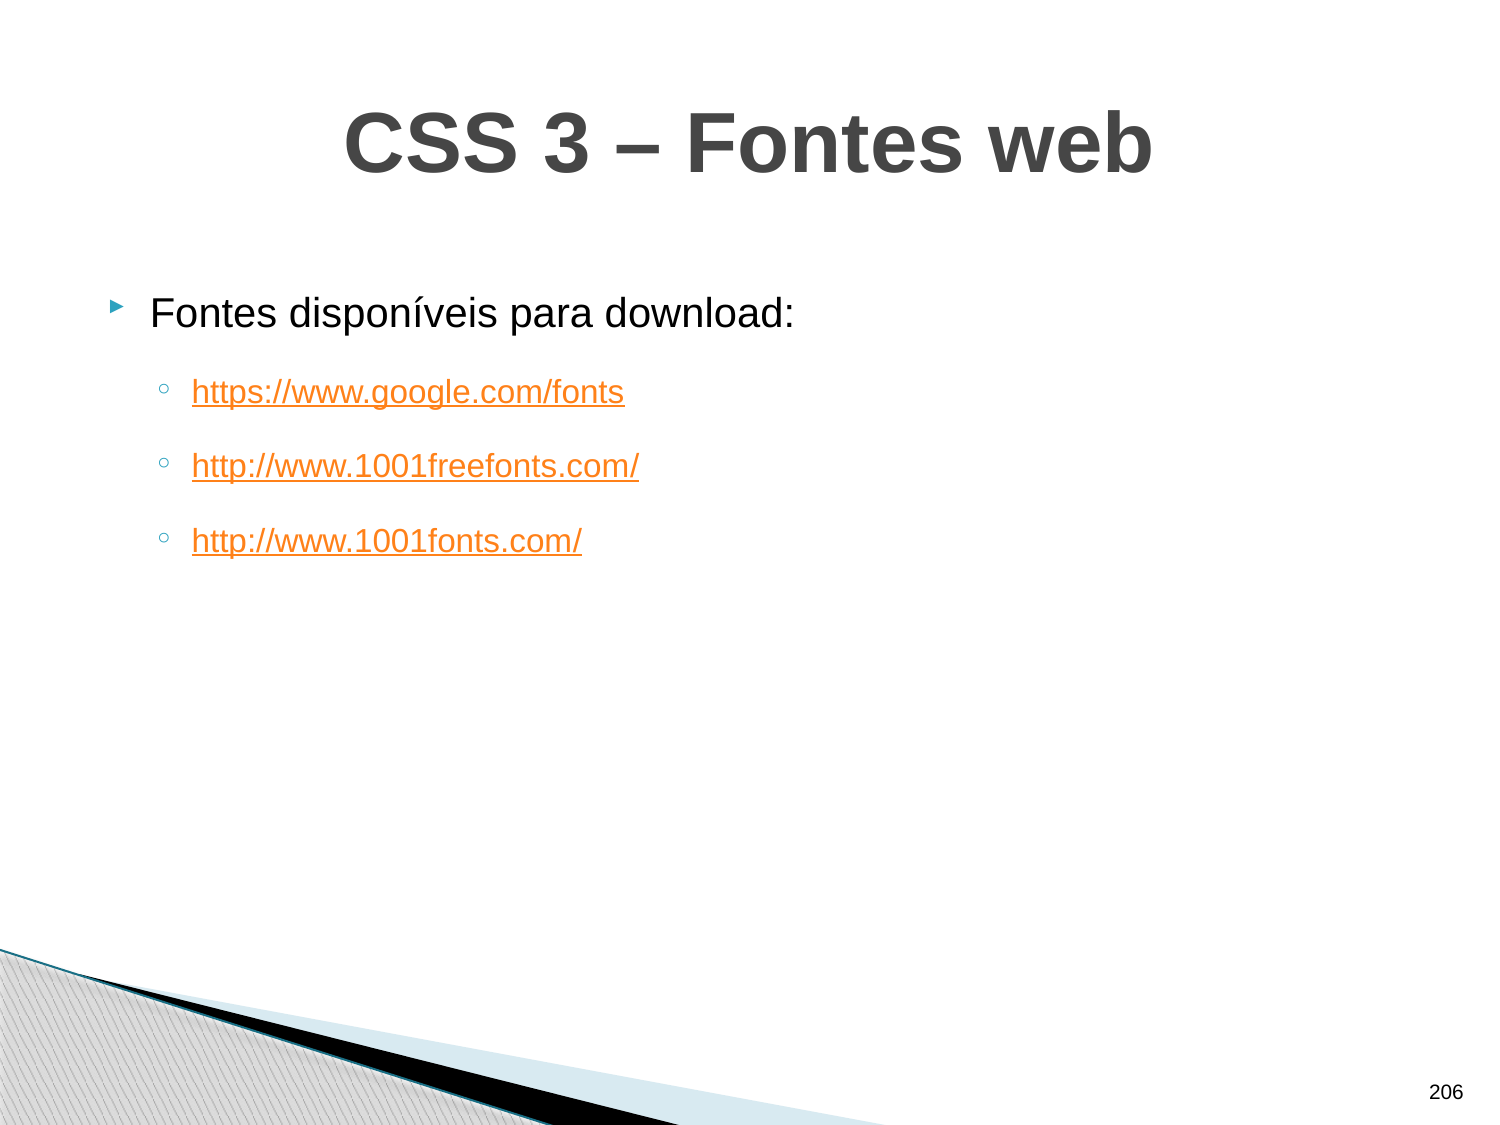

# CSS 3 – Fontes web
Fontes disponíveis para download:
https://www.google.com/fonts
http://www.1001freefonts.com/
http://www.1001fonts.com/

206